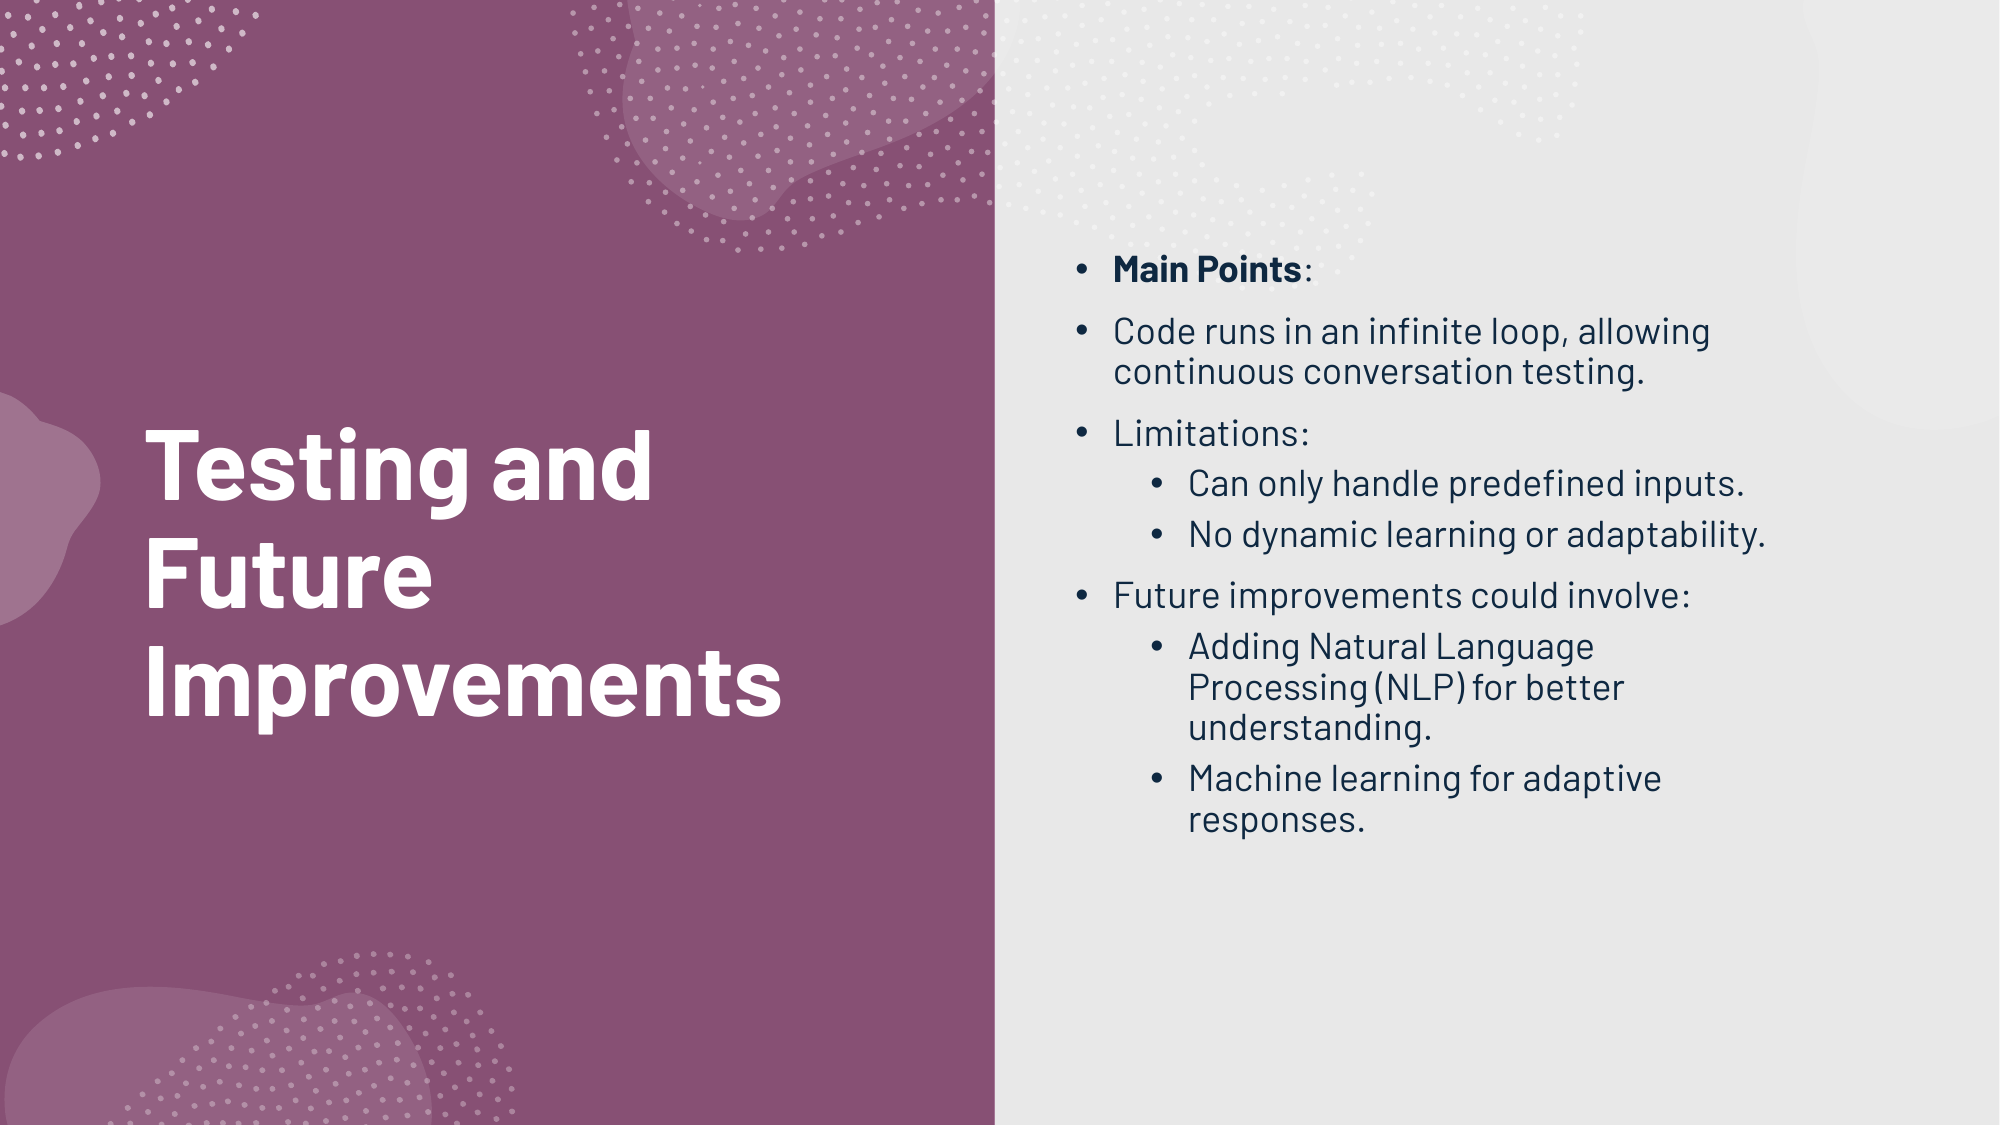

Main Points:
Code runs in an infinite loop, allowing continuous conversation testing.
Limitations:
Can only handle predefined inputs.
No dynamic learning or adaptability.
Future improvements could involve:
Adding Natural Language Processing (NLP) for better understanding.
Machine learning for adaptive responses.

# Testing and Future Improvements